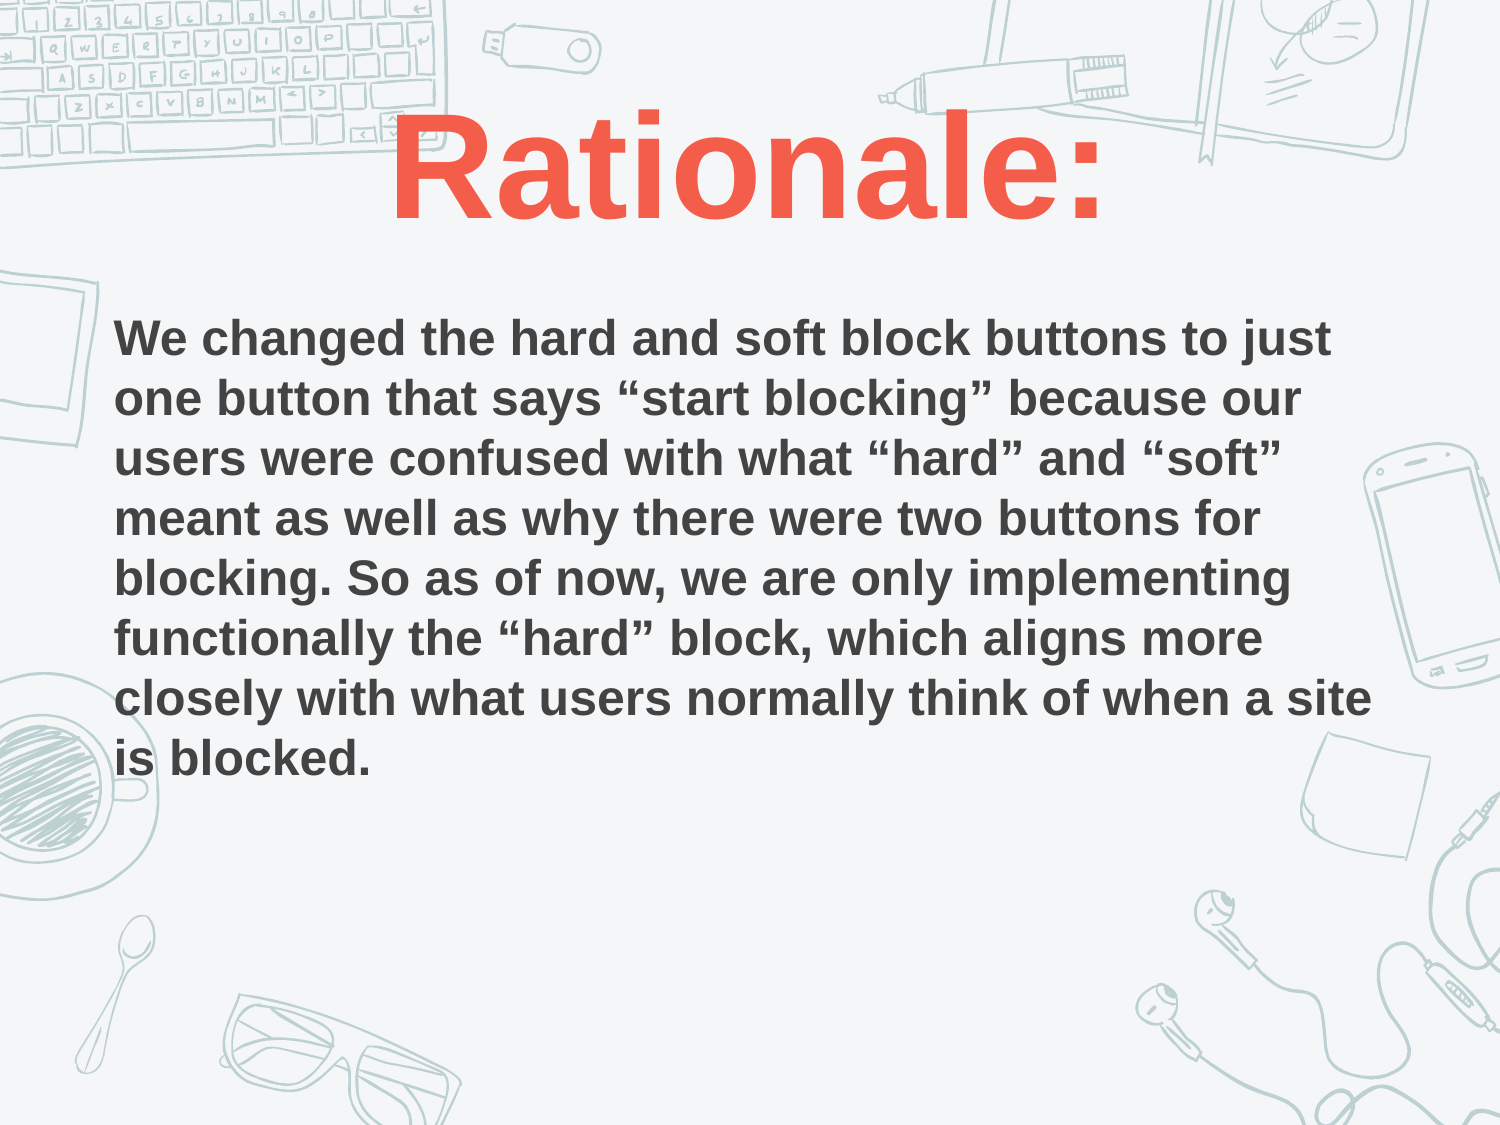

# Rationale:
We changed the hard and soft block buttons to just one button that says “start blocking” because our users were confused with what “hard” and “soft” meant as well as why there were two buttons for blocking. So as of now, we are only implementing functionally the “hard” block, which aligns more closely with what users normally think of when a site is blocked.